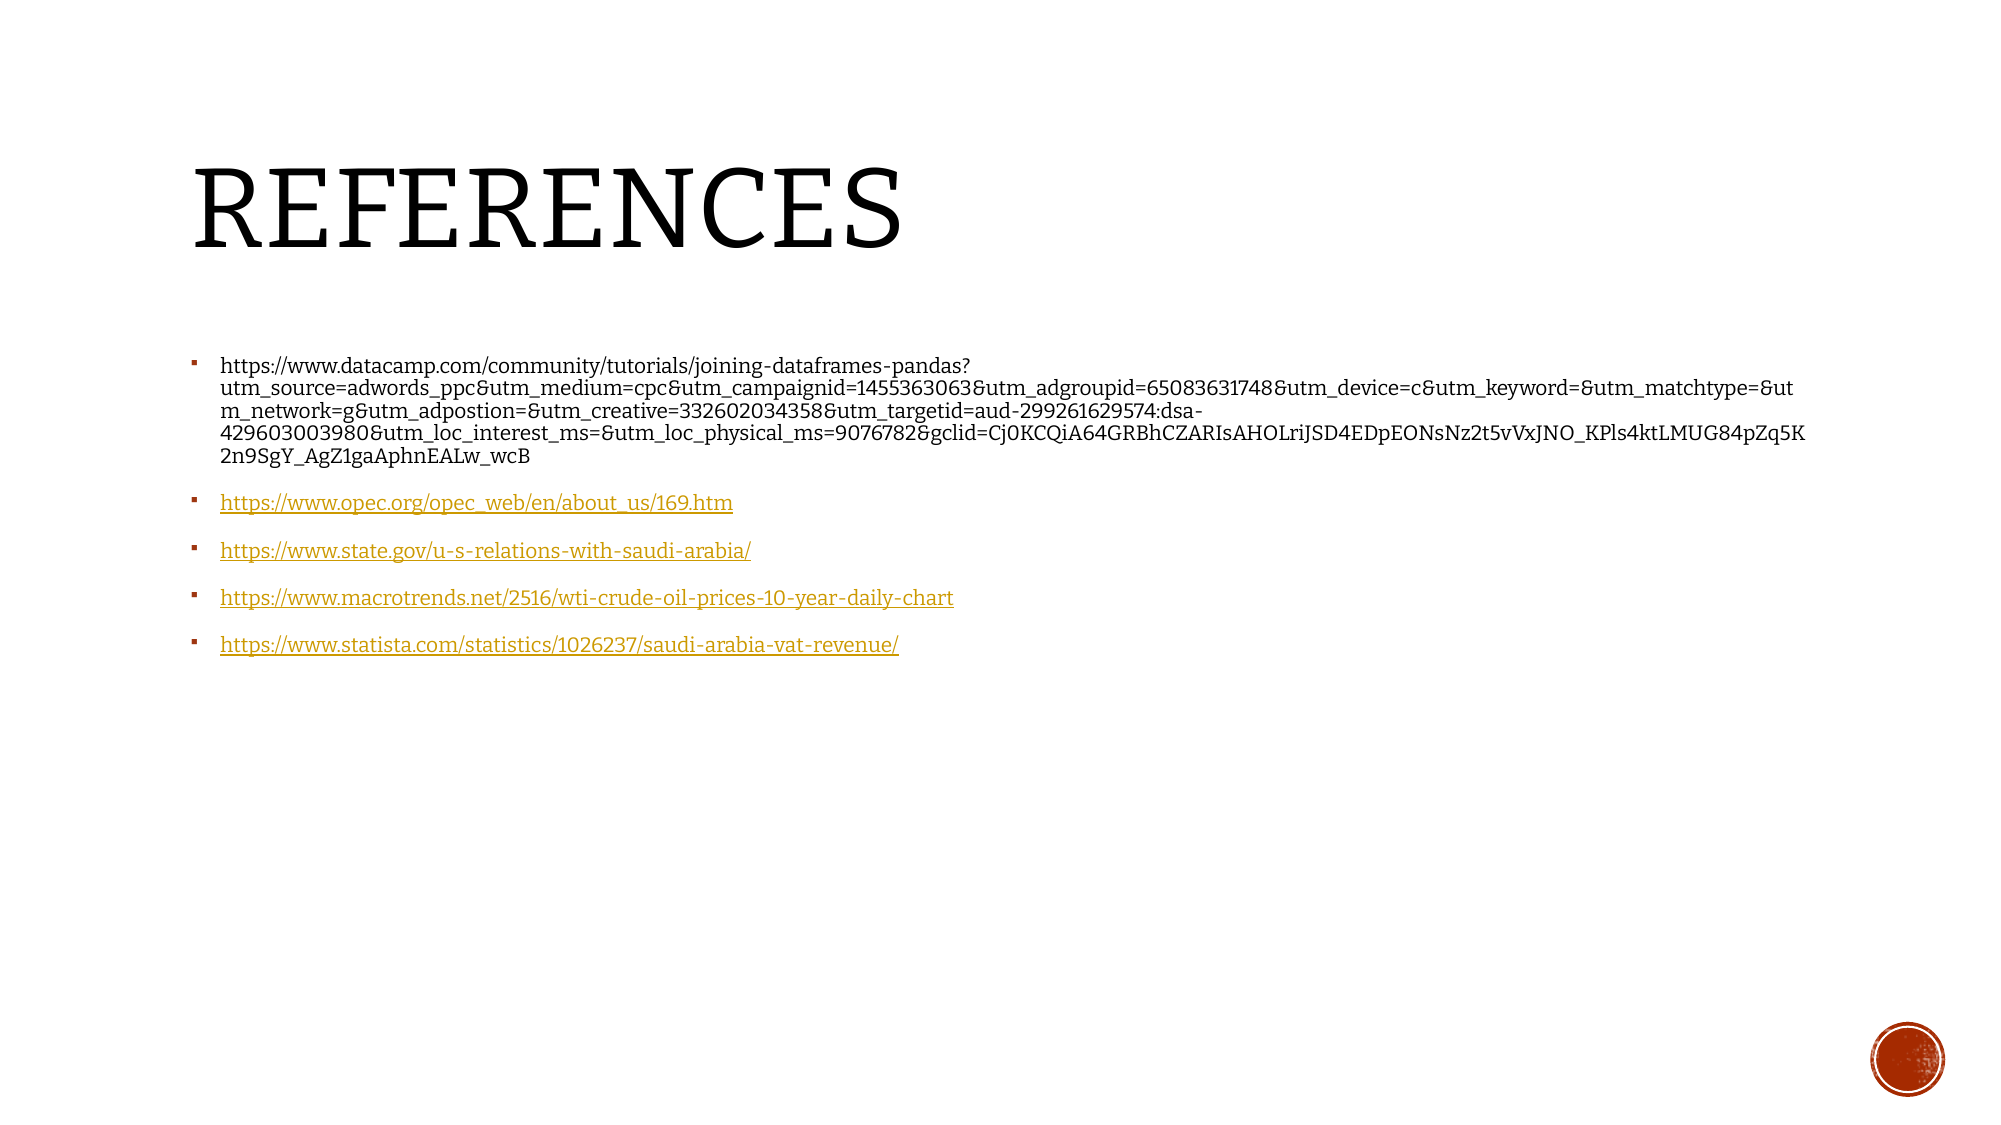

# References
https://www.datacamp.com/community/tutorials/joining-dataframes-pandas?utm_source=adwords_ppc&utm_medium=cpc&utm_campaignid=1455363063&utm_adgroupid=65083631748&utm_device=c&utm_keyword=&utm_matchtype=&utm_network=g&utm_adpostion=&utm_creative=332602034358&utm_targetid=aud-299261629574:dsa-429603003980&utm_loc_interest_ms=&utm_loc_physical_ms=9076782&gclid=Cj0KCQiA64GRBhCZARIsAHOLriJSD4EDpEONsNz2t5vVxJNO_KPls4ktLMUG84pZq5K2n9SgY_AgZ1gaAphnEALw_wcB
https://www.opec.org/opec_web/en/about_us/169.htm
https://www.state.gov/u-s-relations-with-saudi-arabia/
https://www.macrotrends.net/2516/wti-crude-oil-prices-10-year-daily-chart
https://www.statista.com/statistics/1026237/saudi-arabia-vat-revenue/